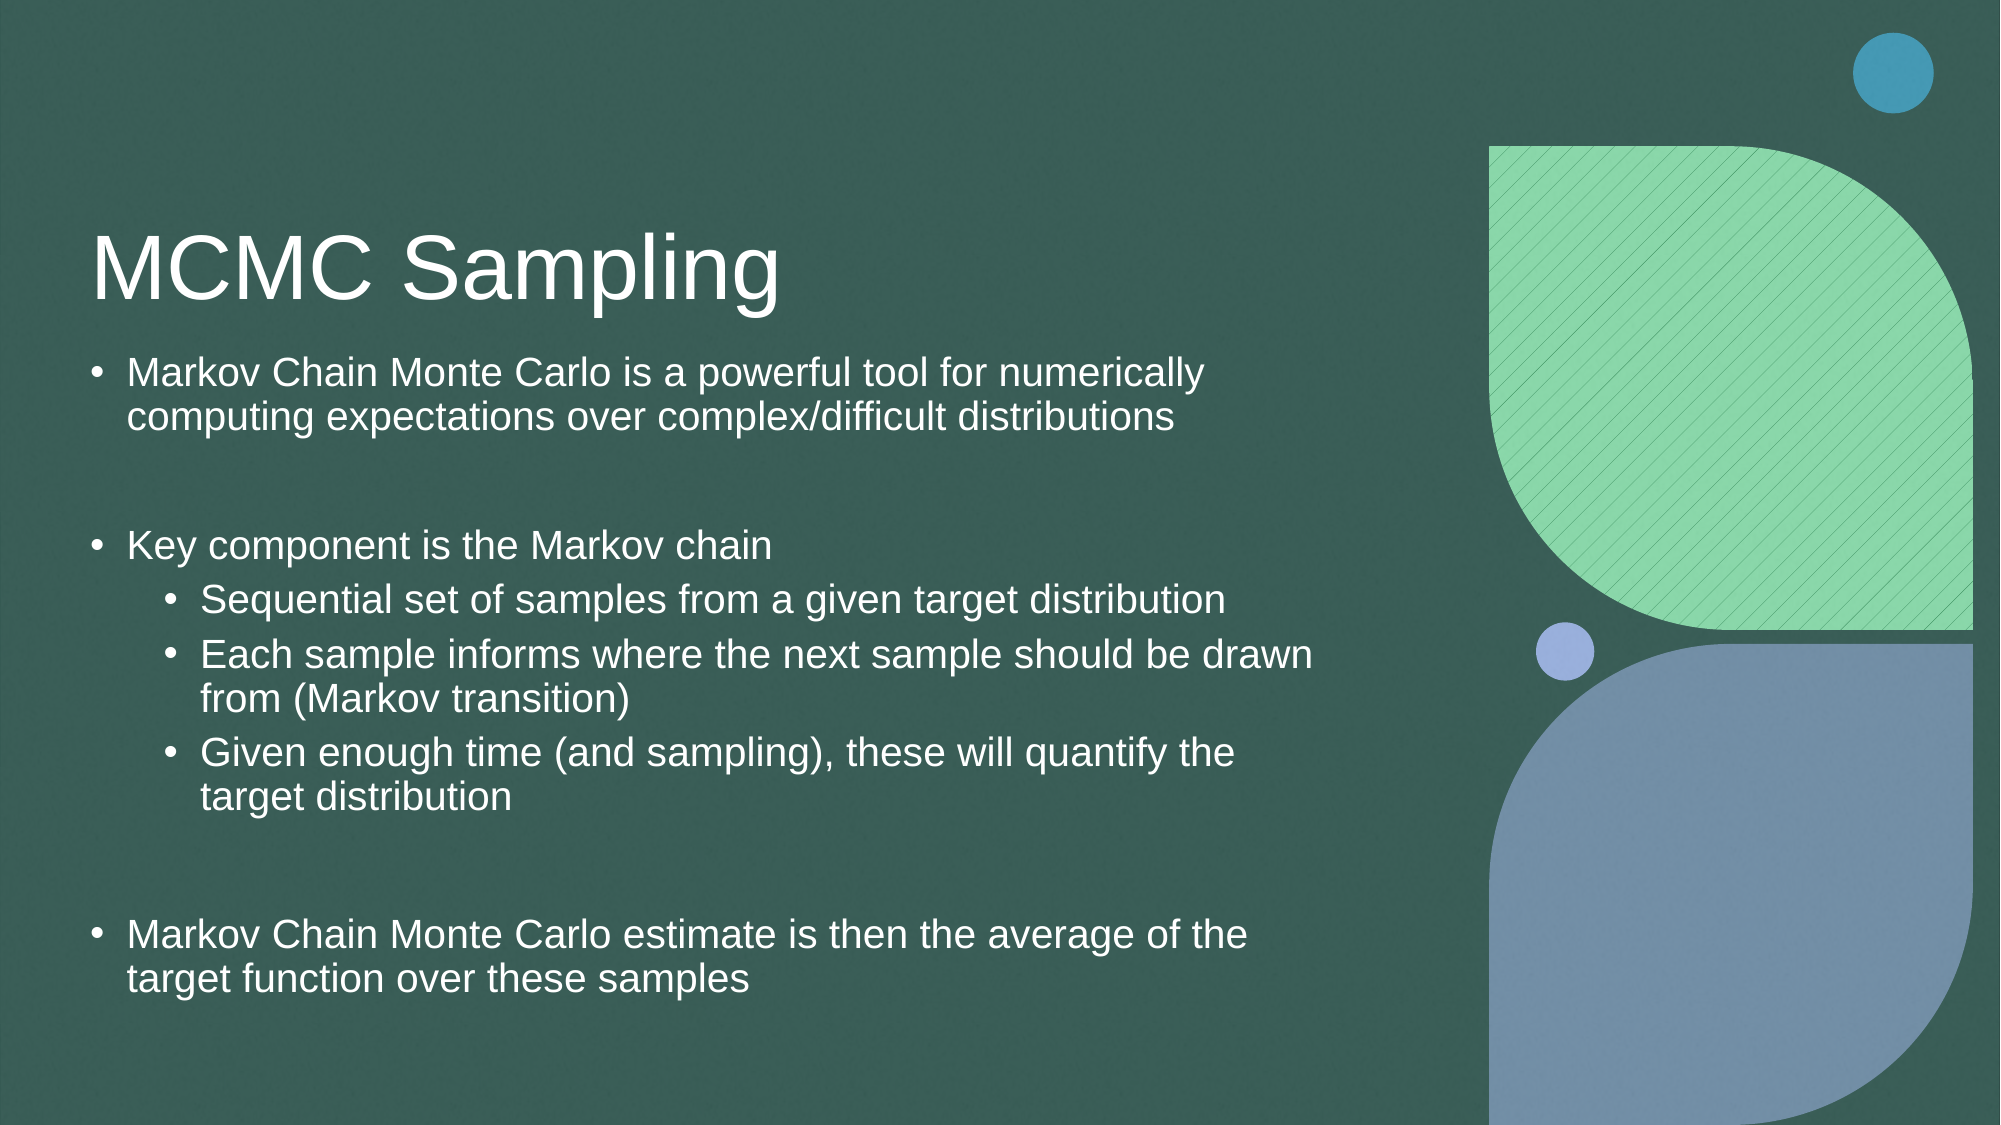

# MCMC Sampling
Markov Chain Monte Carlo is a powerful tool for numerically computing expectations over complex/difficult distributions

Key component is the Markov chain
Sequential set of samples from a given target distribution
Each sample informs where the next sample should be drawn from (Markov transition)
Given enough time (and sampling), these will quantify the target distribution

Markov Chain Monte Carlo estimate is then the average of the target function over these samples